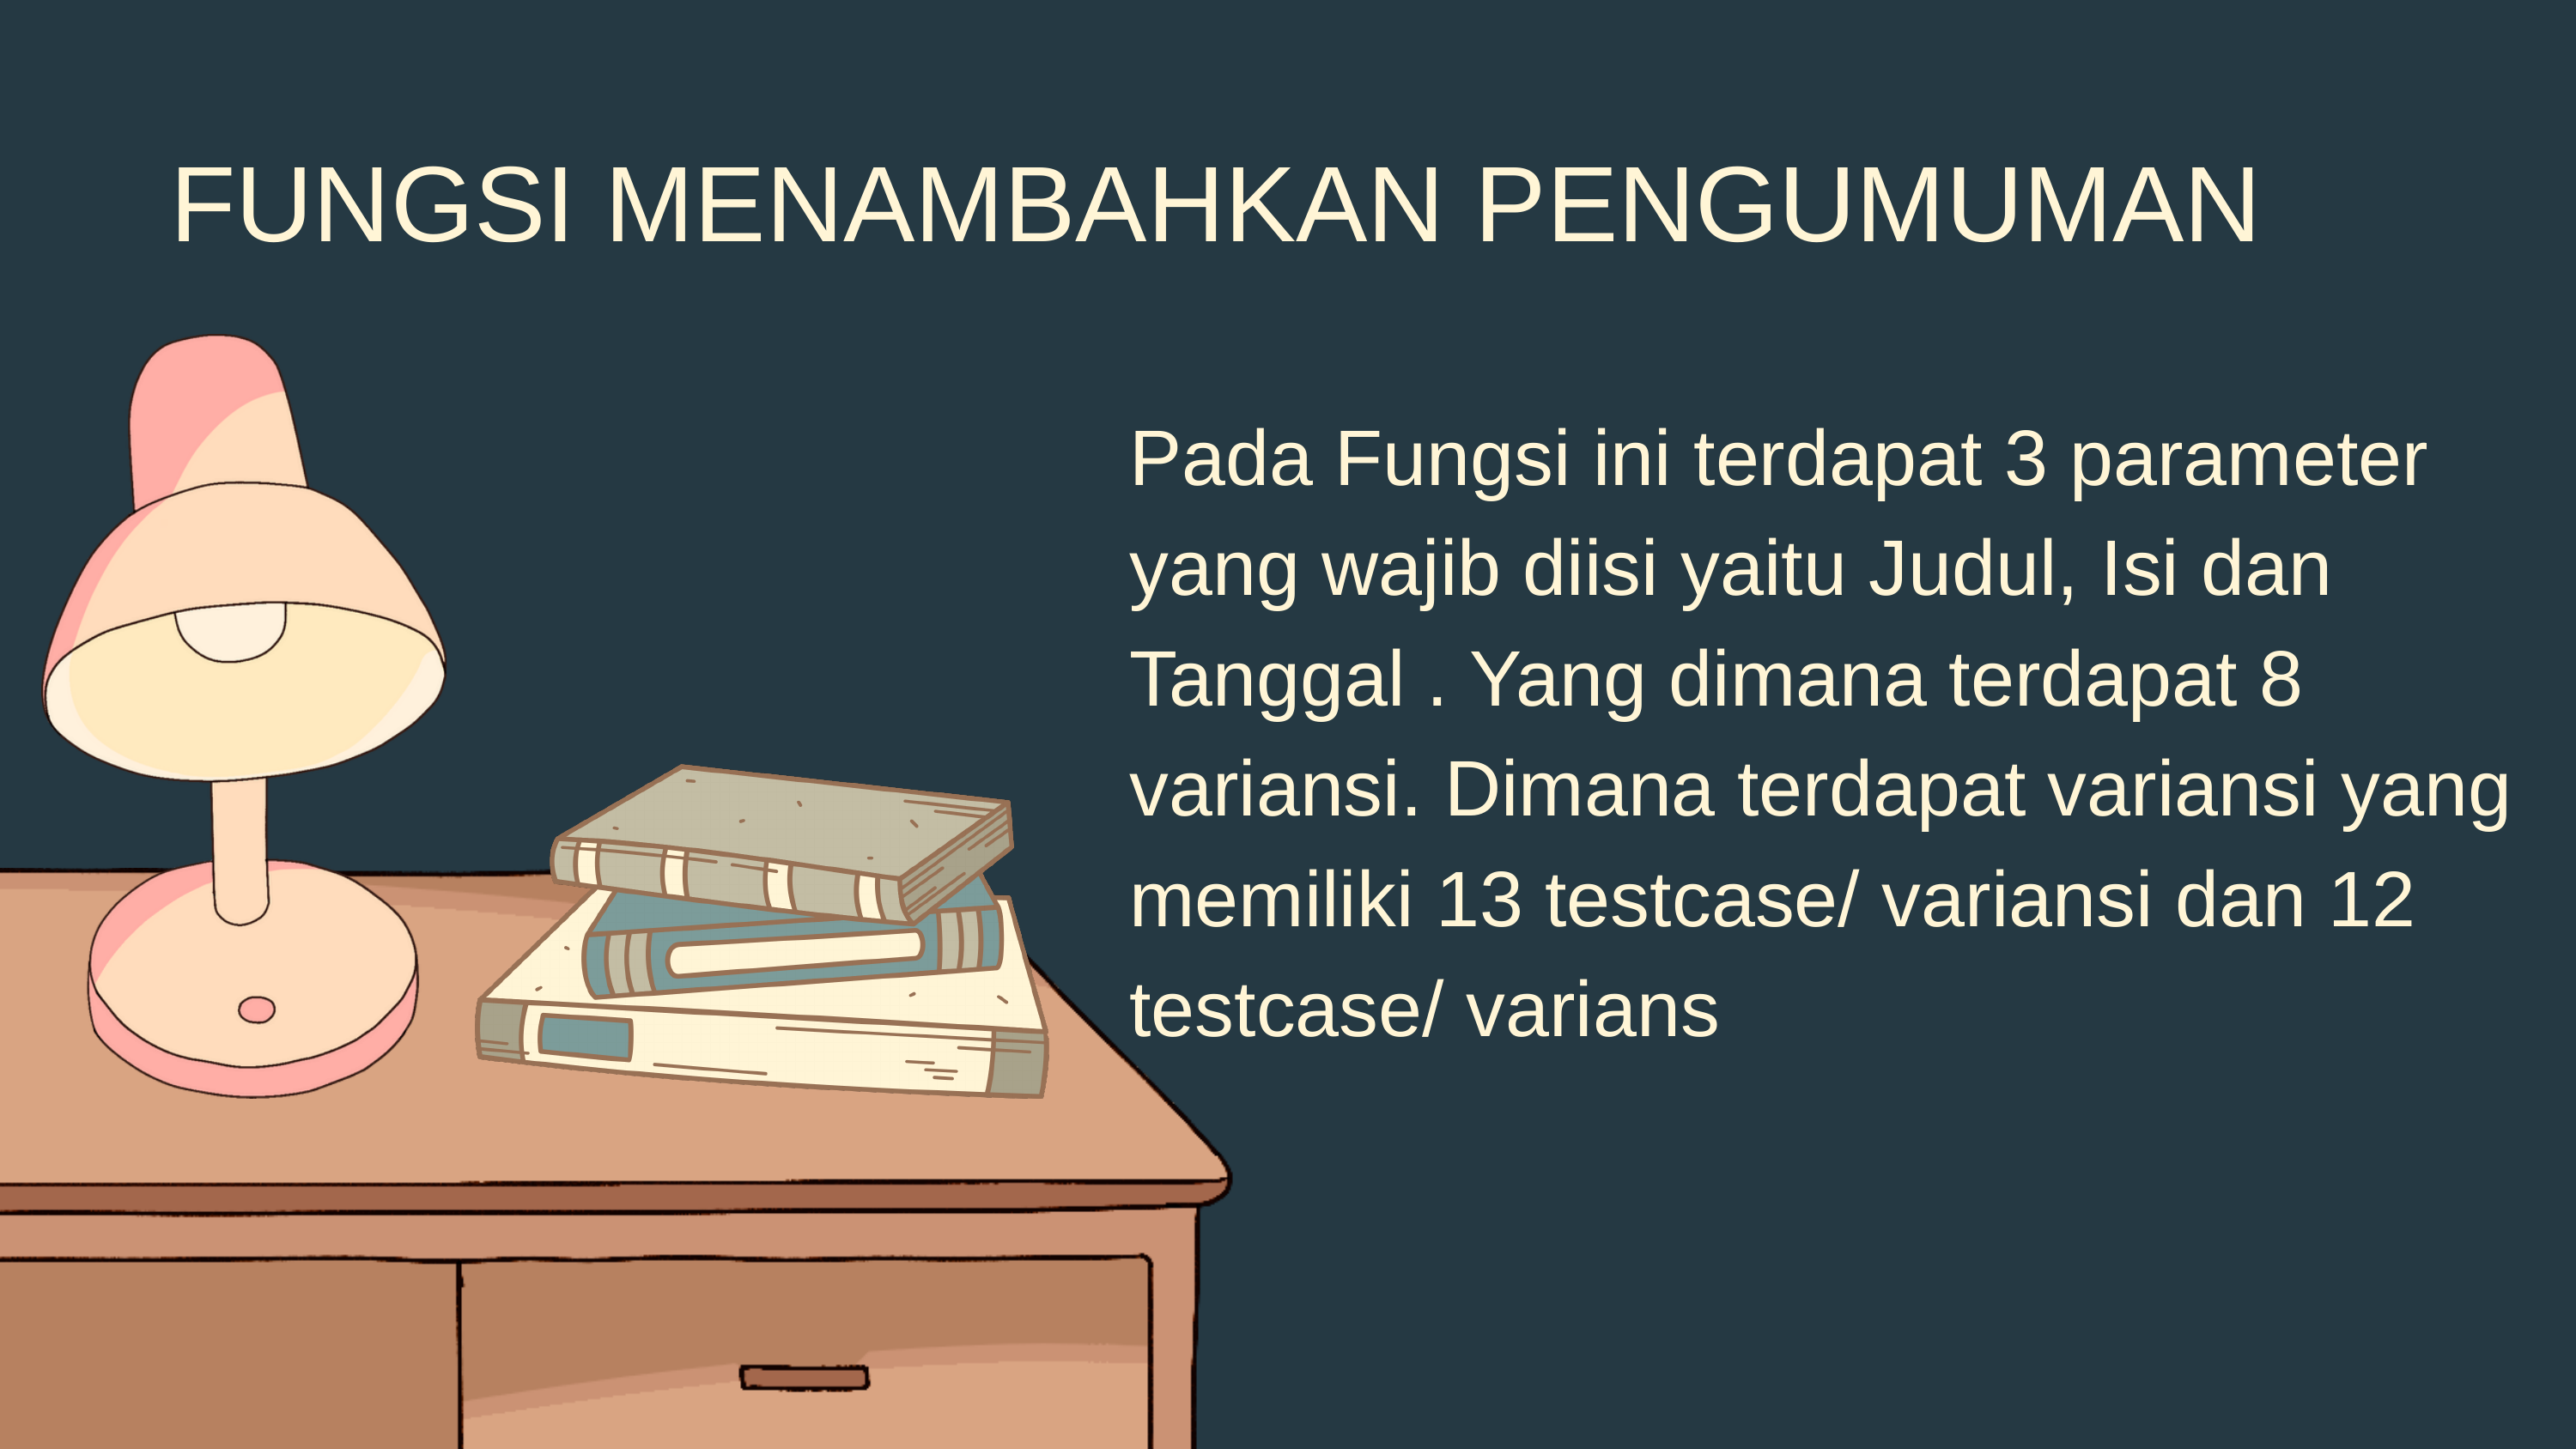

FUNGSI MENAMBAHKAN PENGUMUMAN

Pada Fungsi ini terdapat 3 parameter yang wajib diisi yaitu Judul, Isi dan Tanggal . Yang dimana terdapat 8 variansi. Dimana terdapat variansi yang memiliki 13 testcase/ variansi dan 12 testcase/ varians